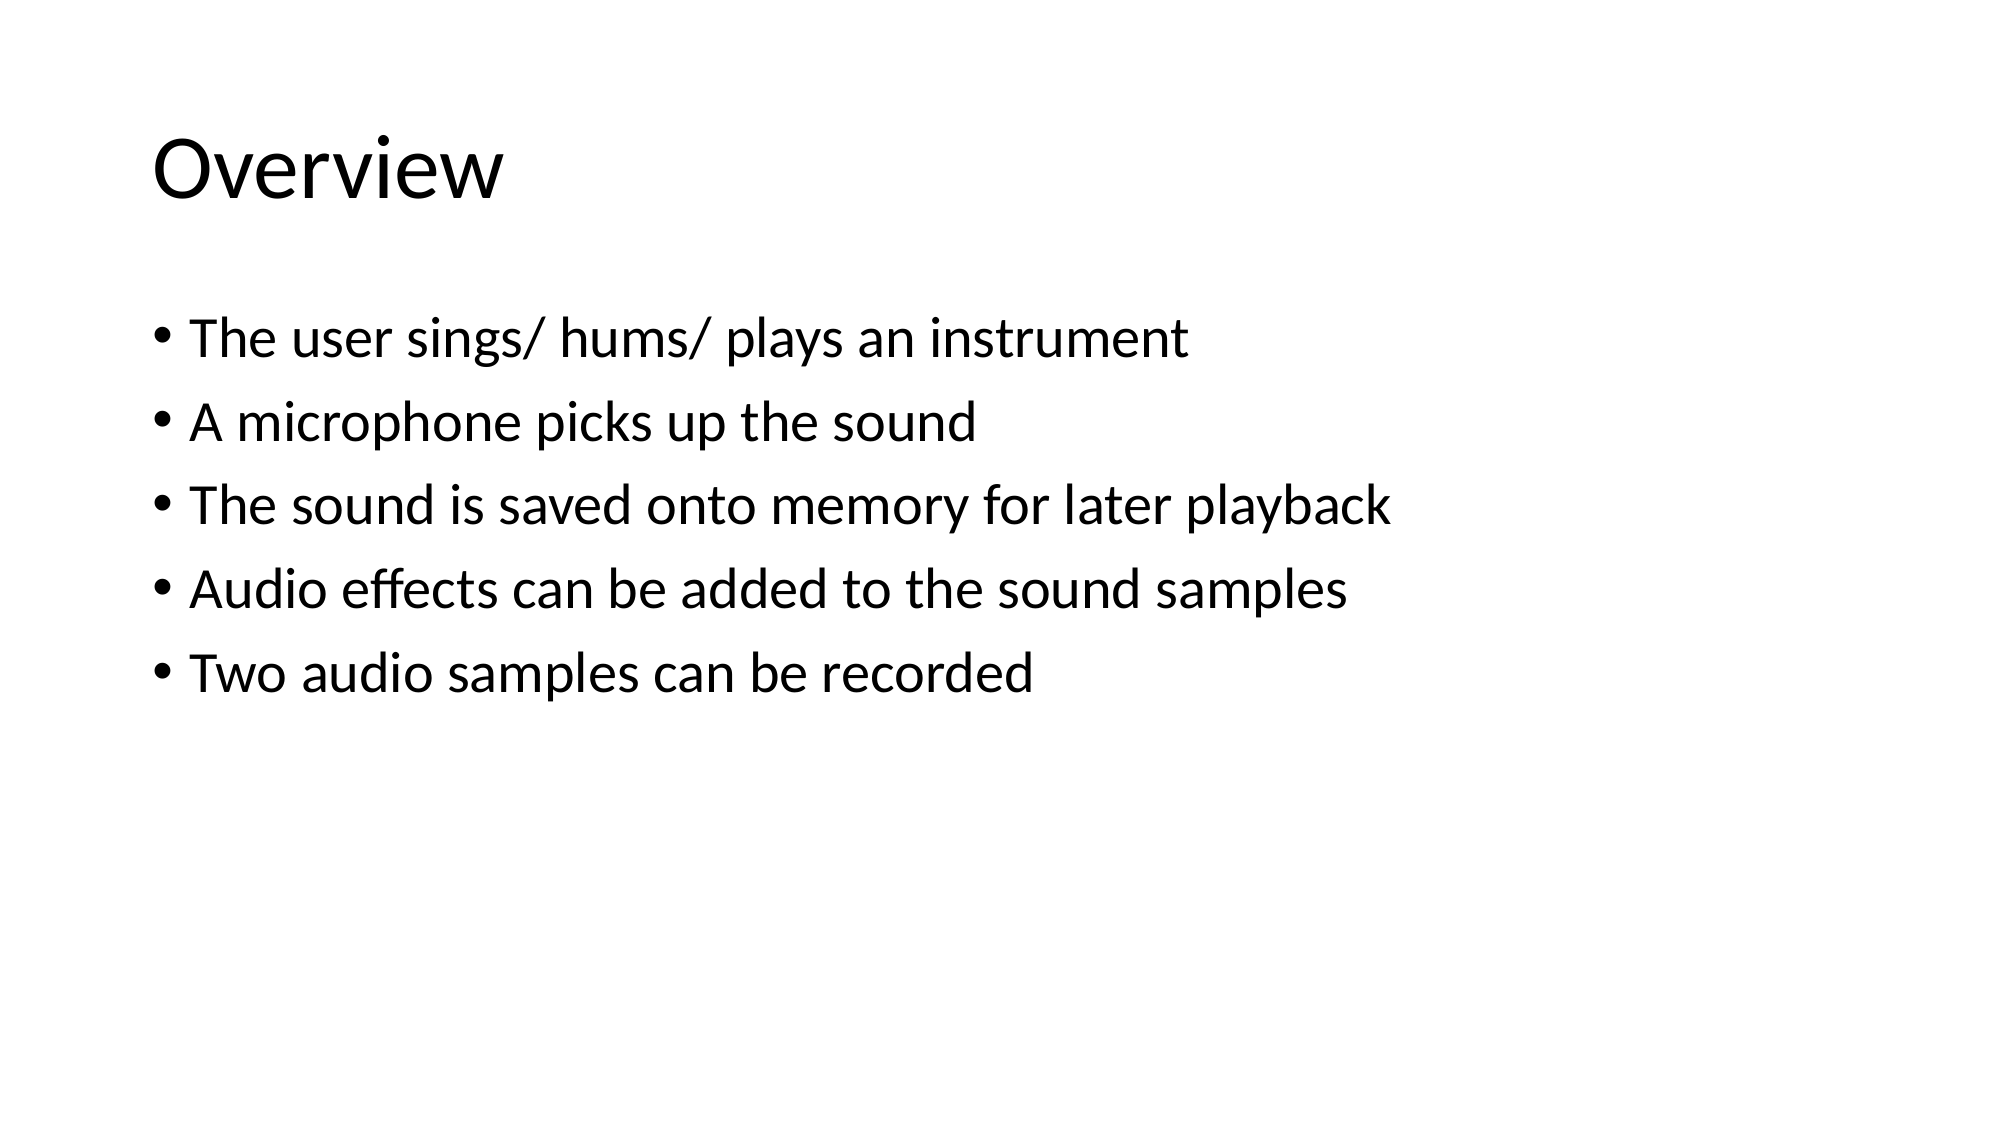

# Overview
The user sings/ hums/ plays an instrument
A microphone picks up the sound
The sound is saved onto memory for later playback
Audio effects can be added to the sound samples
Two audio samples can be recorded